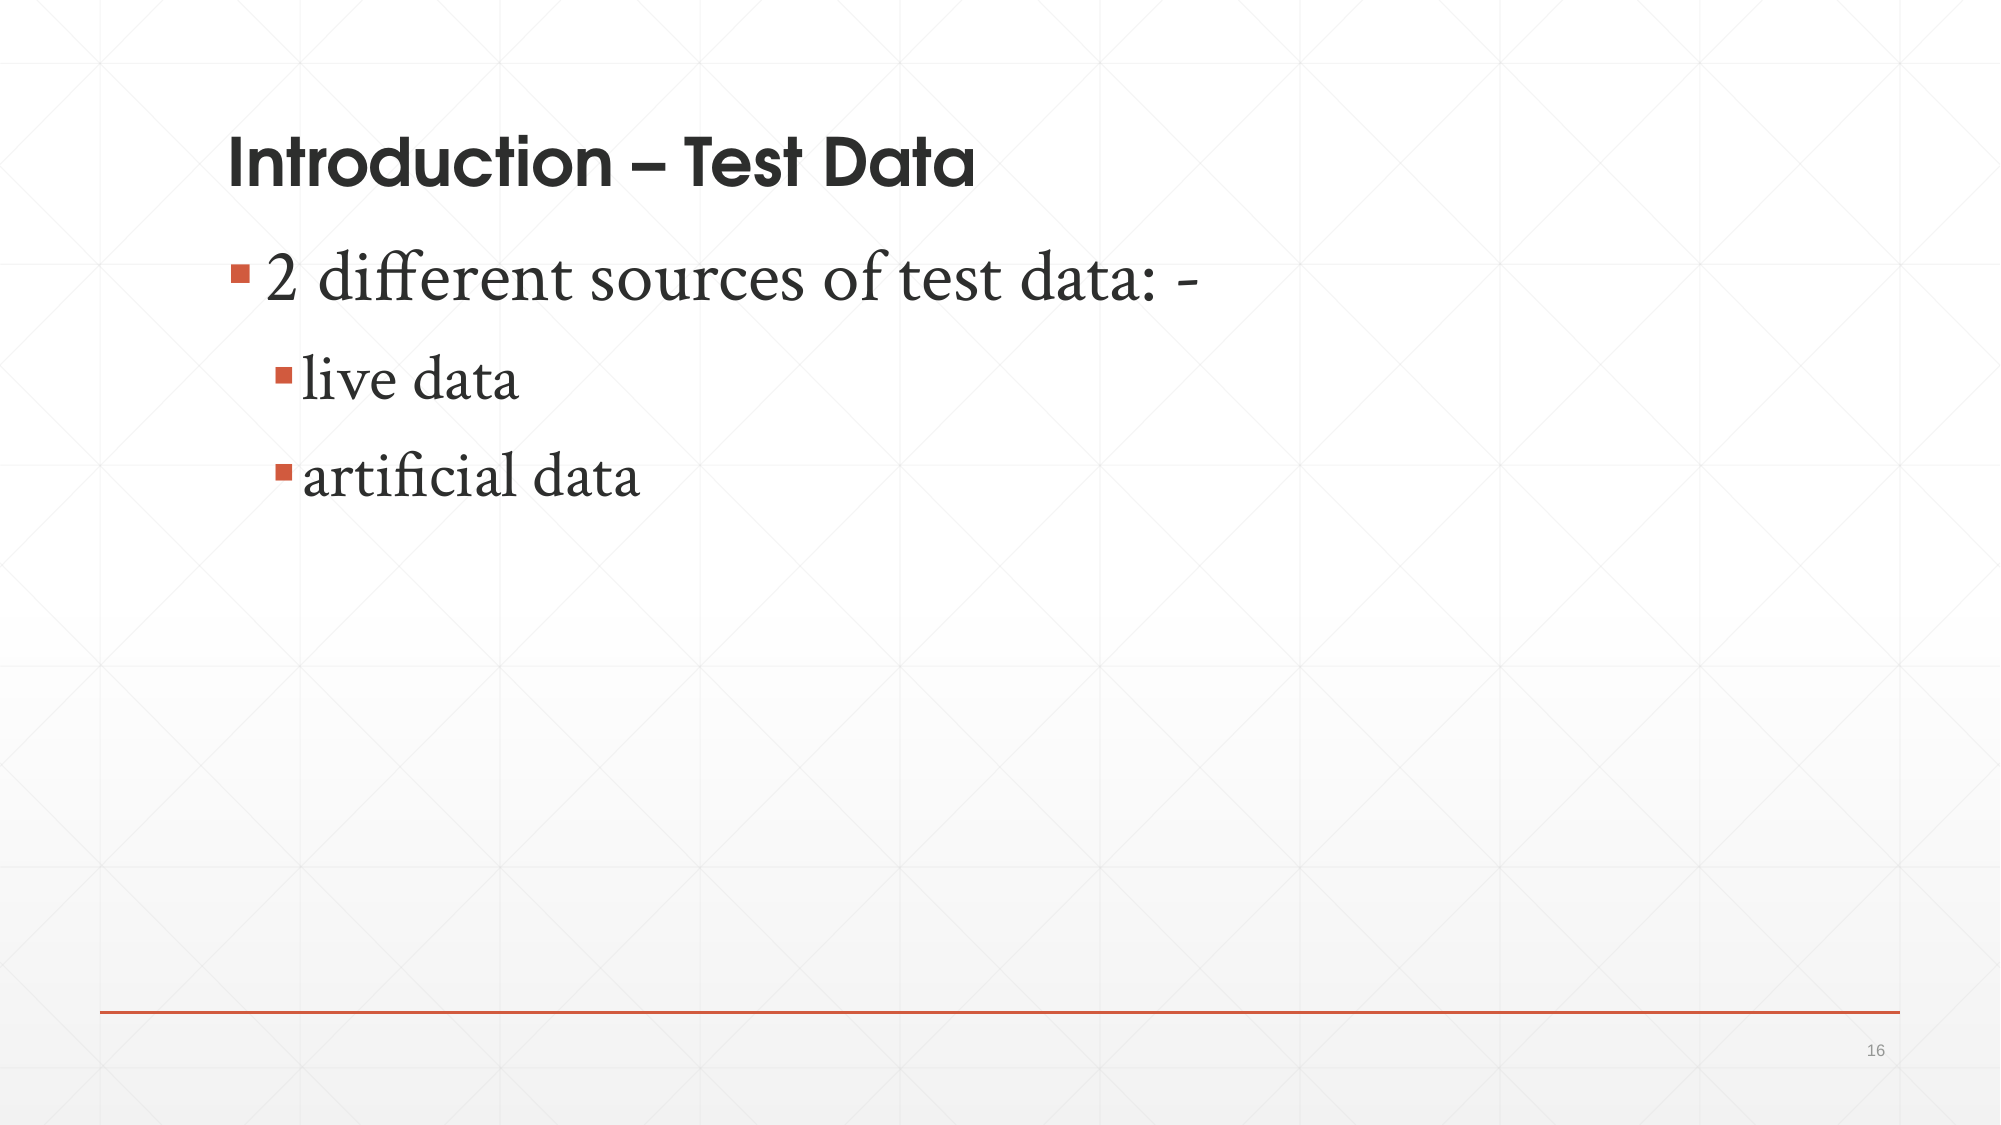

# Introduction – Test Data
2 different sources of test data: -
live data
artificial data
16